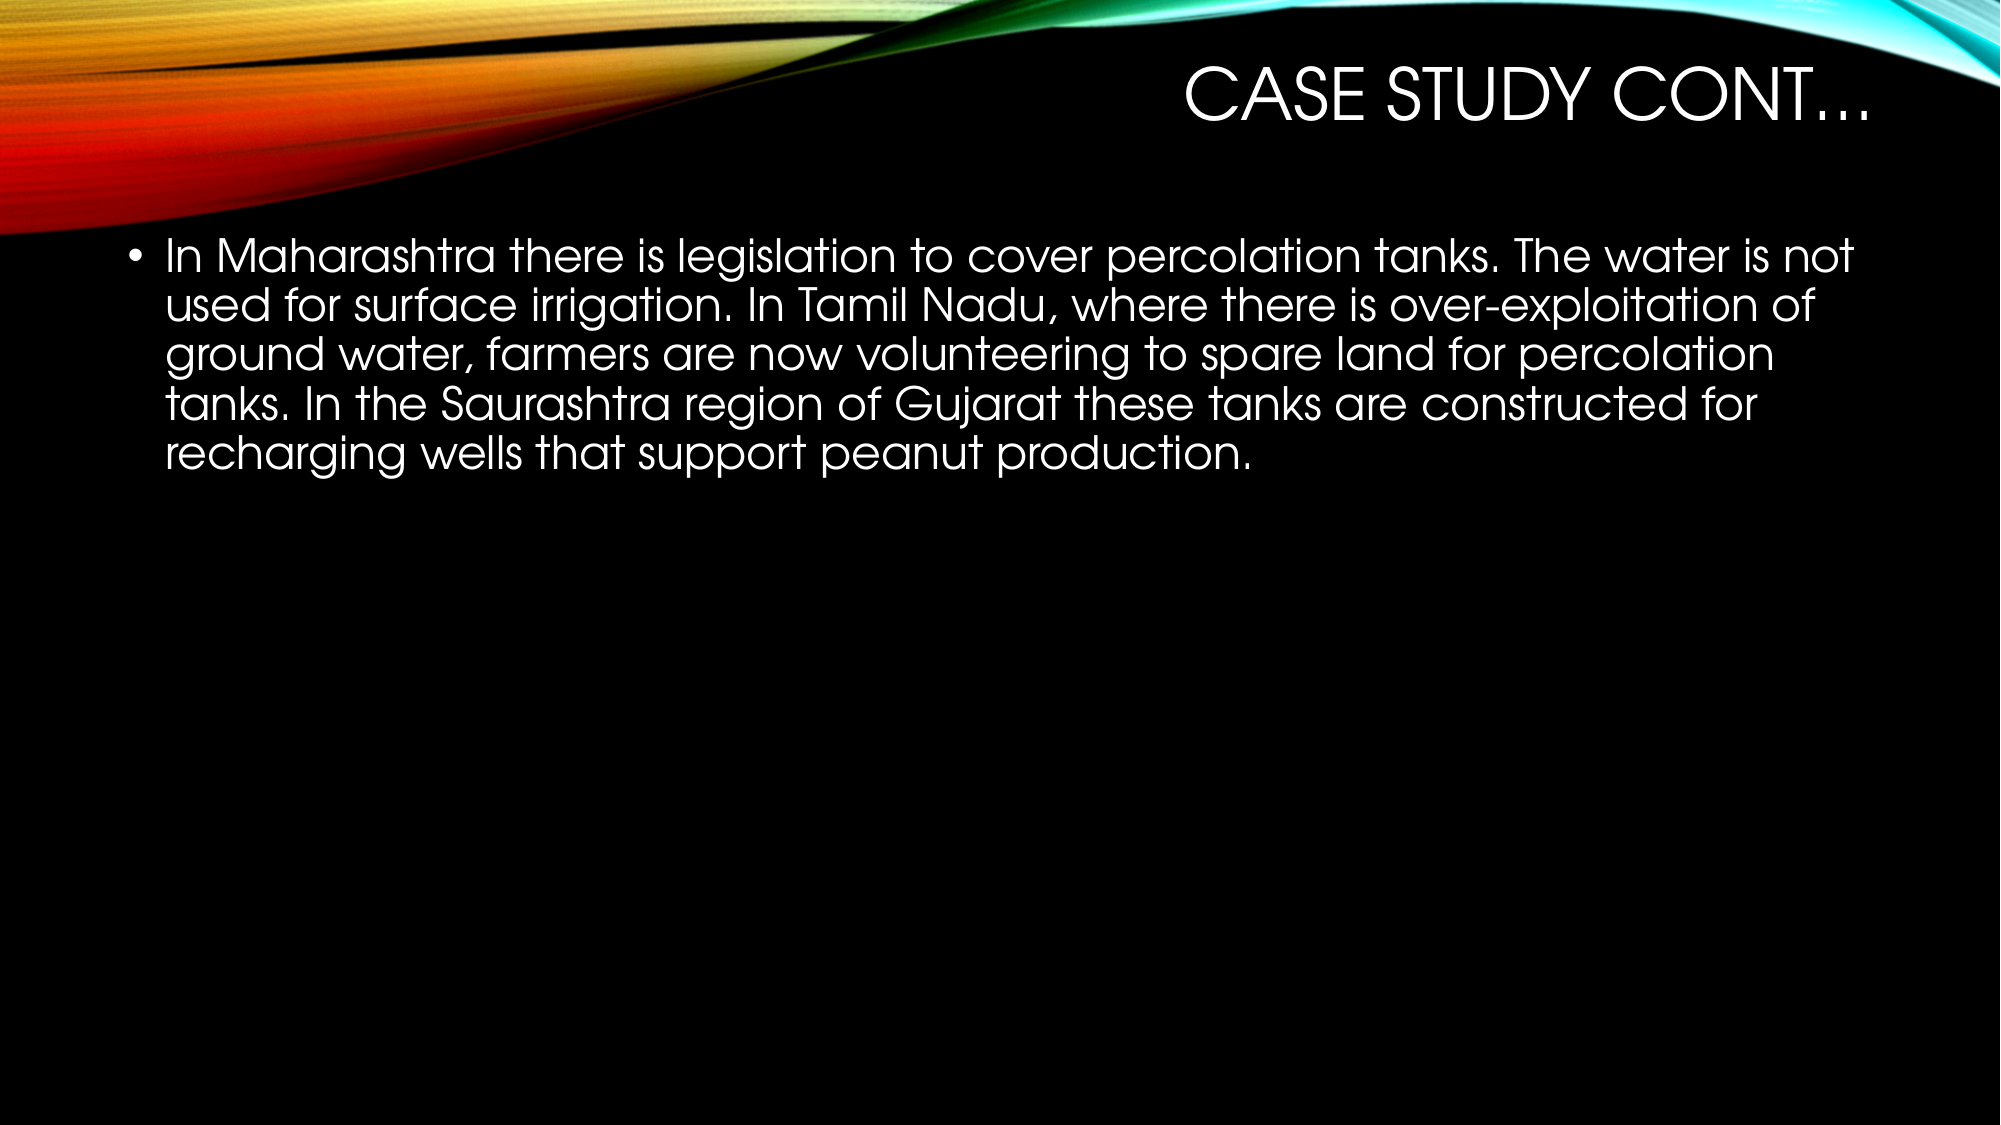

# CASE STUDY CONT…
In Maharashtra there is legislation to cover percolation tanks. The water is not used for surface irrigation. In Tamil Nadu, where there is over-exploitation of ground water, farmers are now volunteering to spare land for percolation tanks. In the Saurashtra region of Gujarat these tanks are constructed for recharging wells that support peanut production.